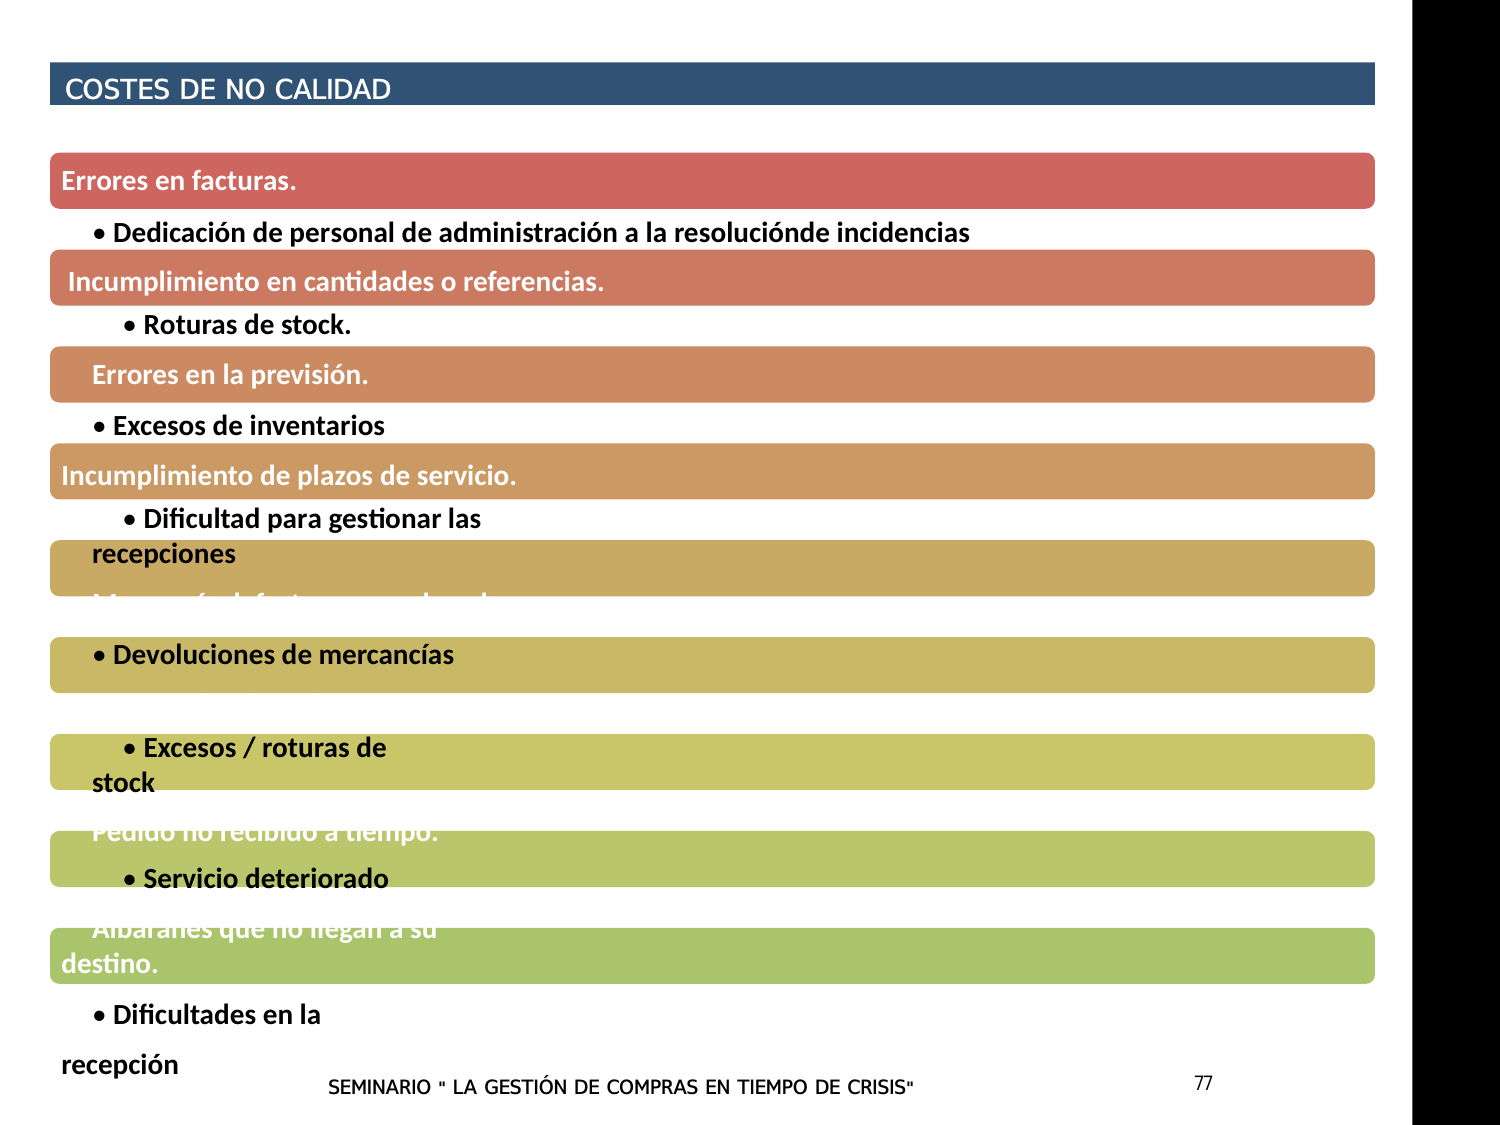

COSTES DE NO CALIDAD
Errores en facturas.
• Dedicación de personal de administración a la resoluciónde incidencias  Incumplimiento en cantidades o referencias.
• Roturas de stock.
Errores en la previsión.
• Excesos de inventarios  Incumplimiento de plazos de servicio.
• Diﬁcultad para gestionar las recepciones
Mercancía defectuosa o caducada.
• Devoluciones de mercancías  Errores en los datos históricos.
• Excesos / roturas de stock
Pedido no recibido a tiempo.
• Servicio deteriorado
Albaranes que no llegan a su destino.
• Diﬁcultades en la recepción  Incumplimiento del paletizado.
• Diﬁcultades en la manipulación

77
SEMINARIO " LA GESTIÓN DE COMPRAS EN TIEMPO DE CRISIS"